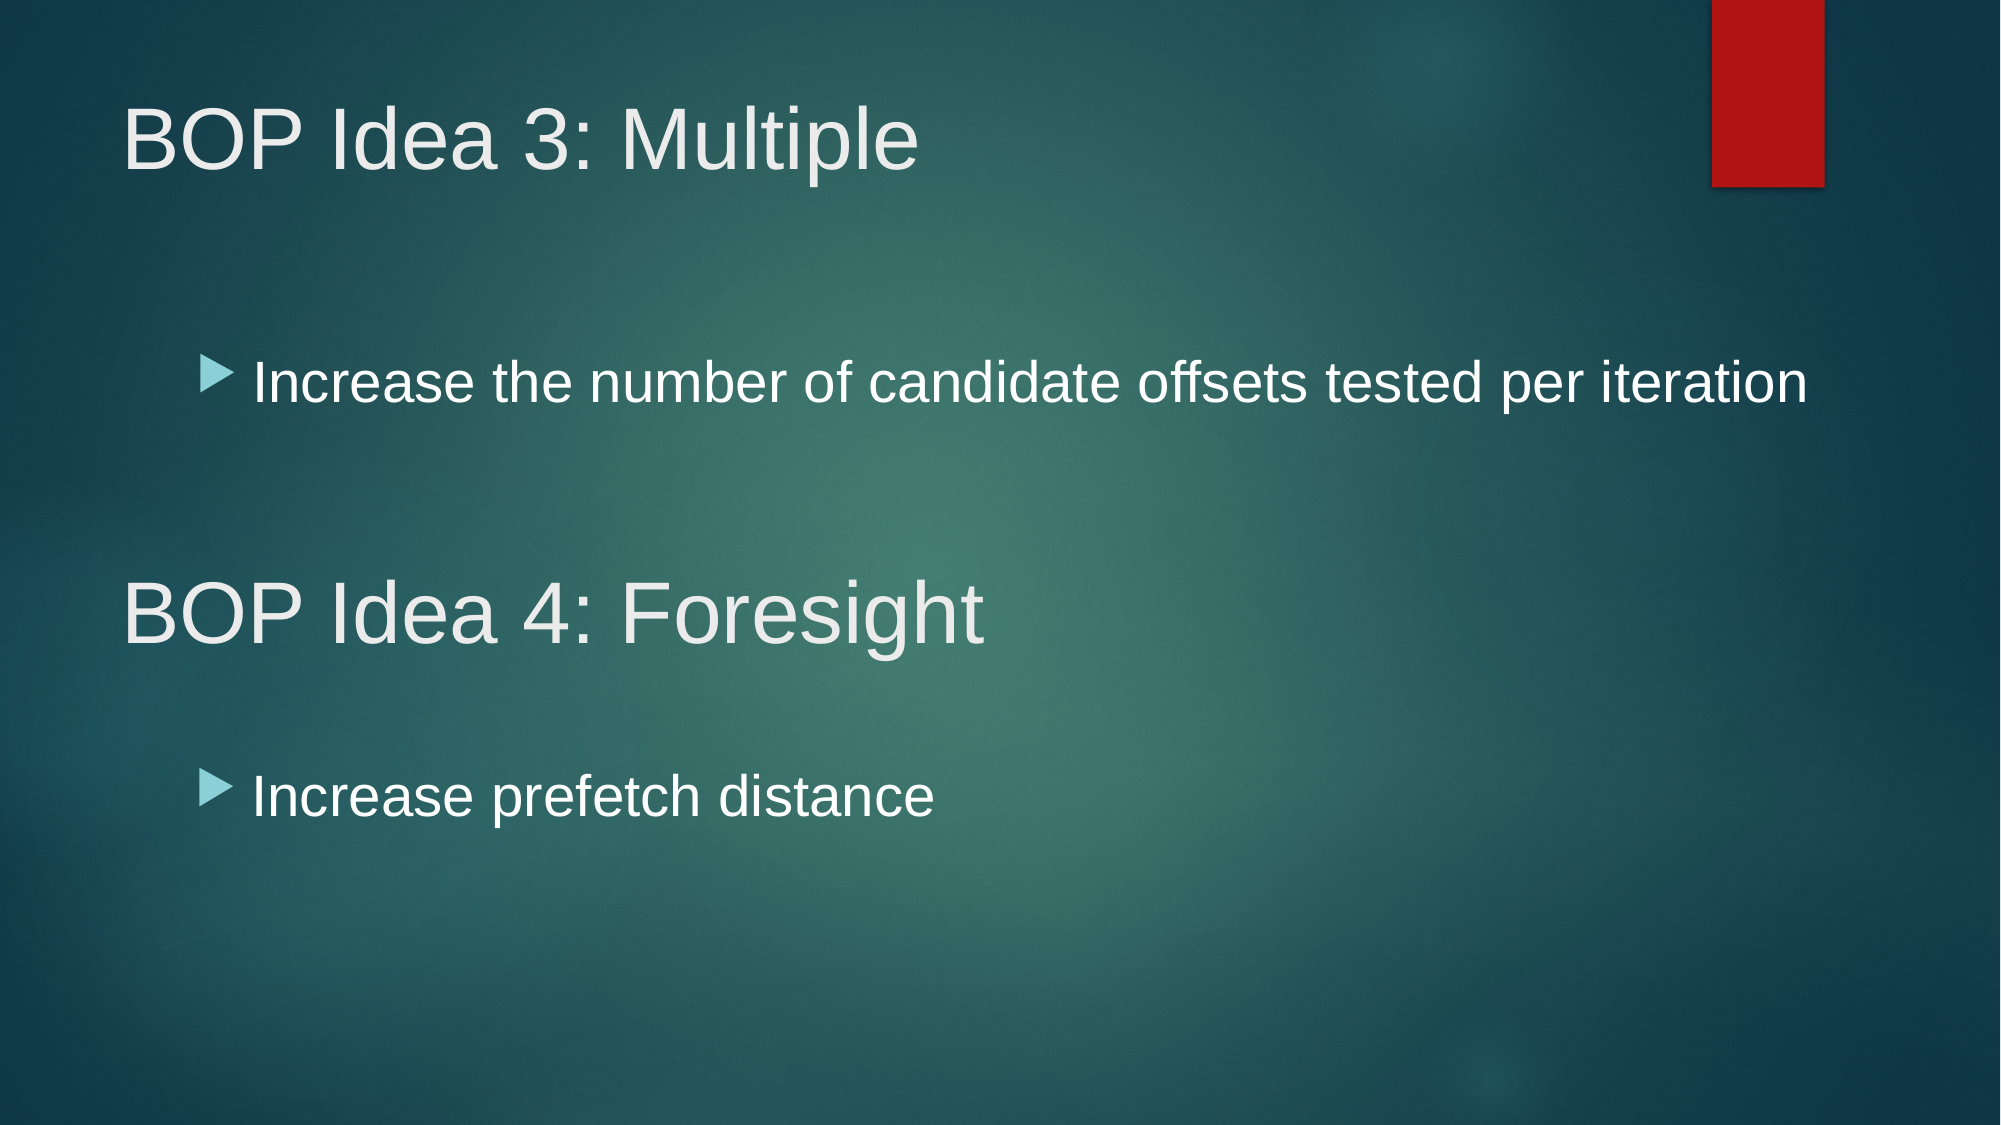

# BOP Idea 3: Multiple
Increase the number of candidate offsets tested per iteration
BOP Idea 4: Foresight
Increase prefetch distance